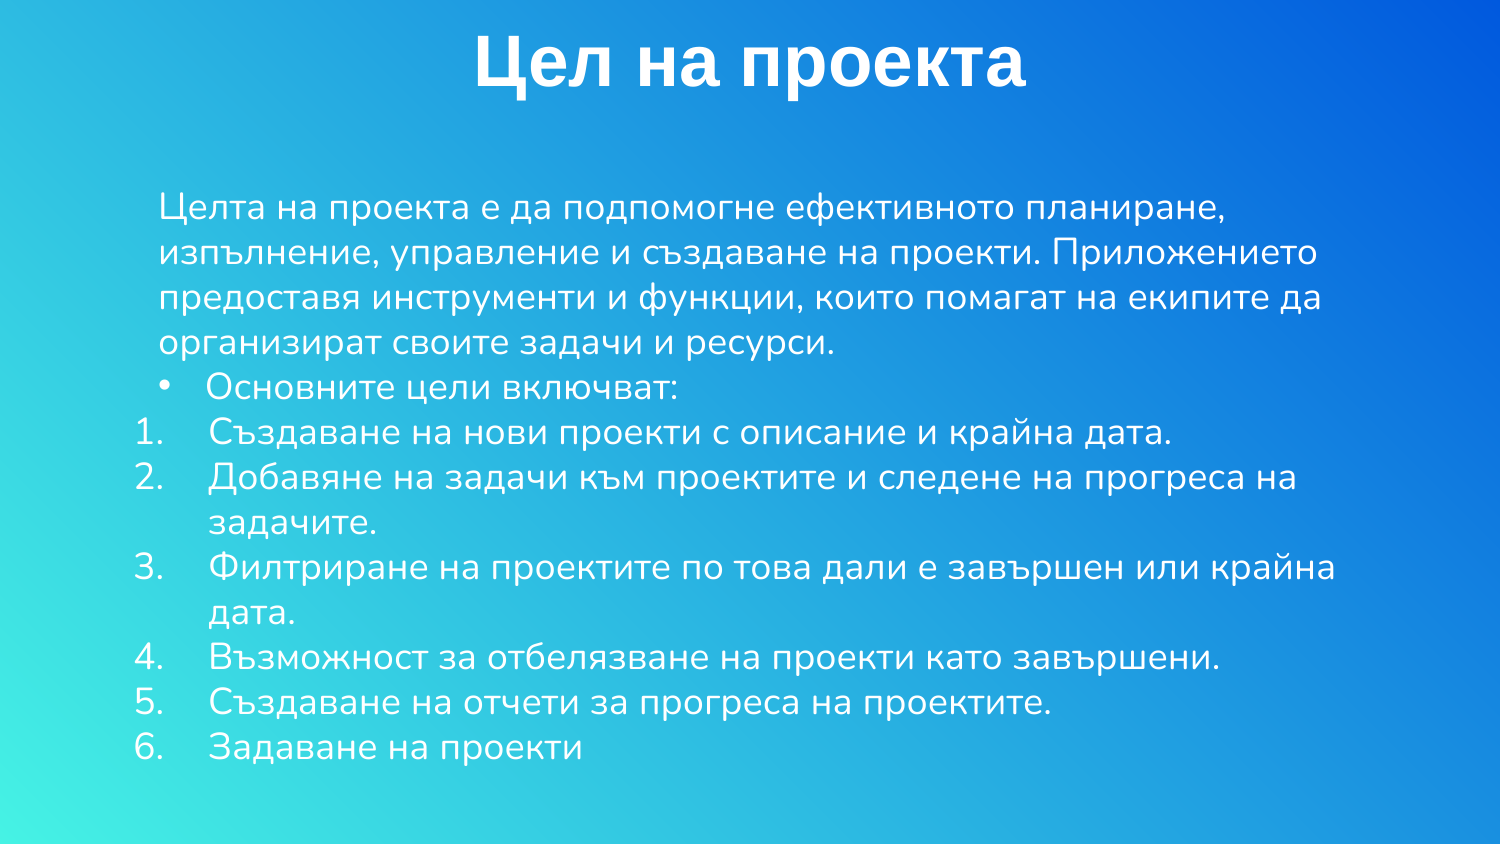

# Цел на проекта
Целта на проекта е да подпомогне ефективното планиране, изпълнение, управление и създаване на проекти. Приложението предоставя инструменти и функции, които помагат на екипите да организират своите задачи и ресурси.
Основните цели включват:
Създаване на нови проекти с описание и крайна дата.
Добавяне на задачи към проектите и следене на прогреса на задачите.
Филтриране на проектите по това дали е завършен или крайна дата.
Възможност за отбелязване на проекти като завършени.
Създаване на отчети за прогреса на проектите.
Задаване на проекти